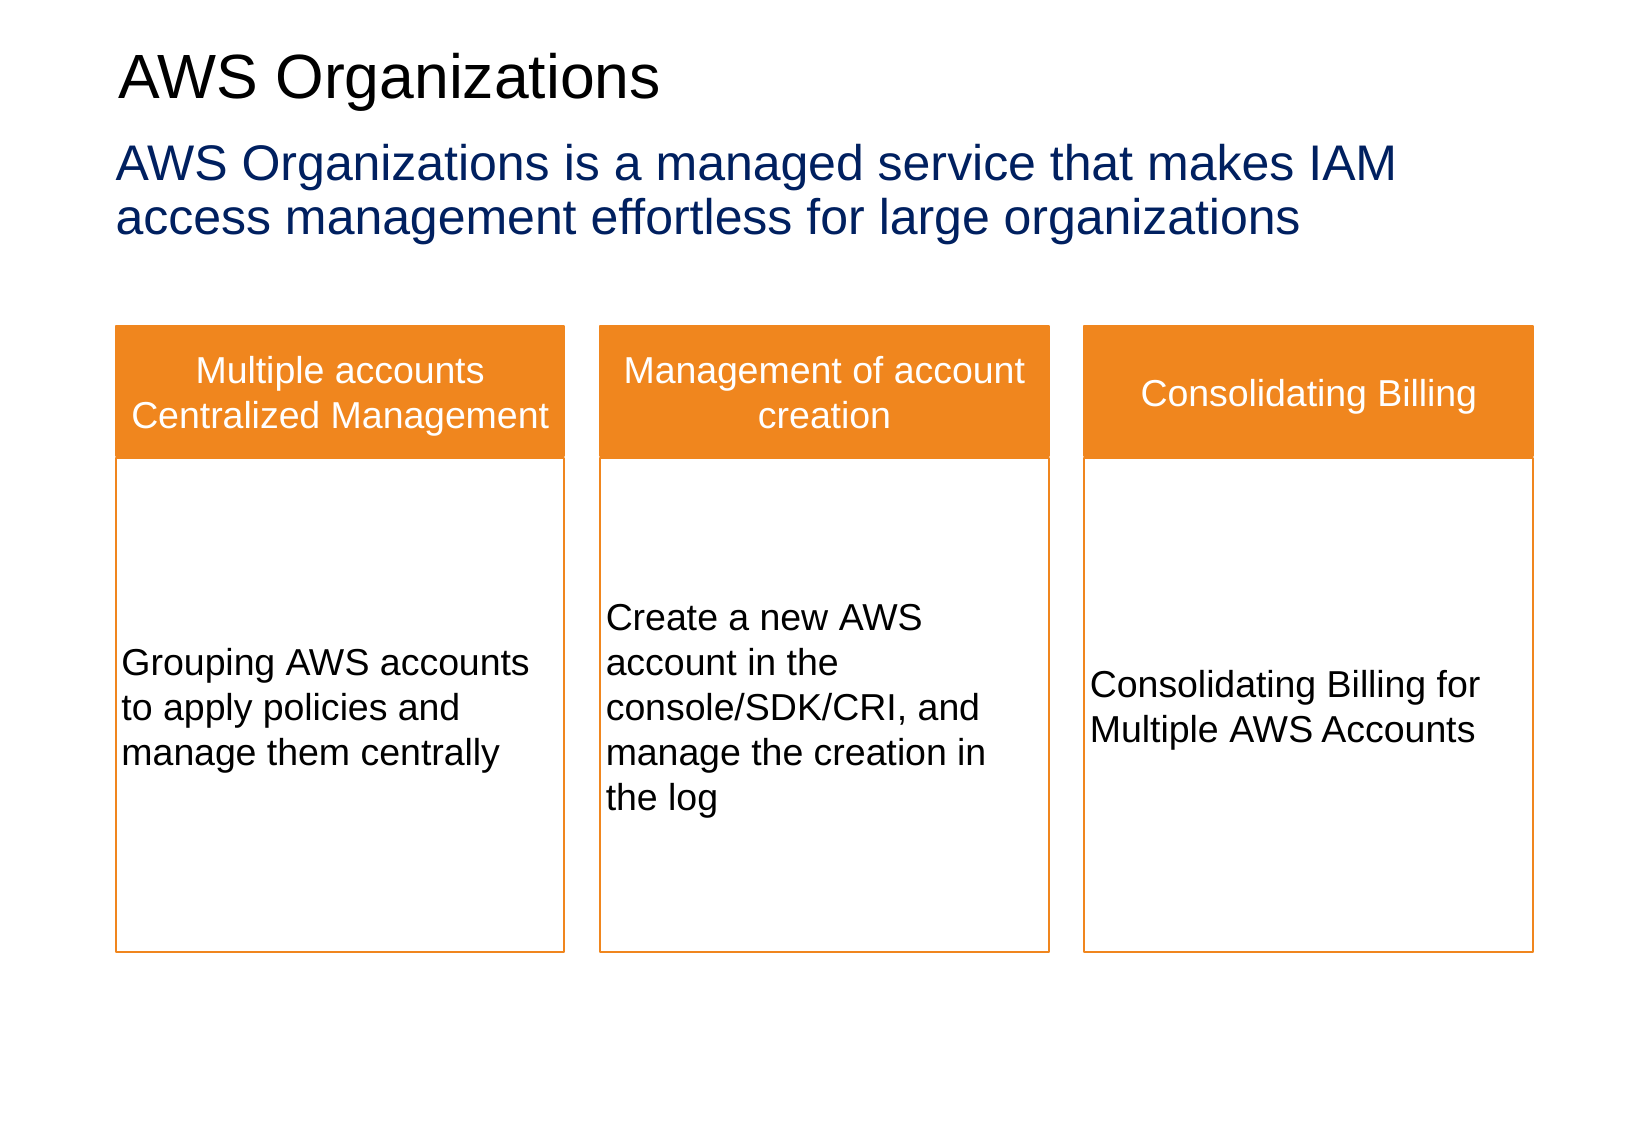

AWS Organizations
AWS Organizations is a managed service that makes IAM access management effortless for large organizations
Multiple accounts
Centralized Management
Management of account creation
Consolidating Billing
Grouping AWS accounts to apply policies and manage them centrally
Create a new AWS account in the console/SDK/CRI, and manage the creation in the log
Consolidating Billing for Multiple AWS Accounts